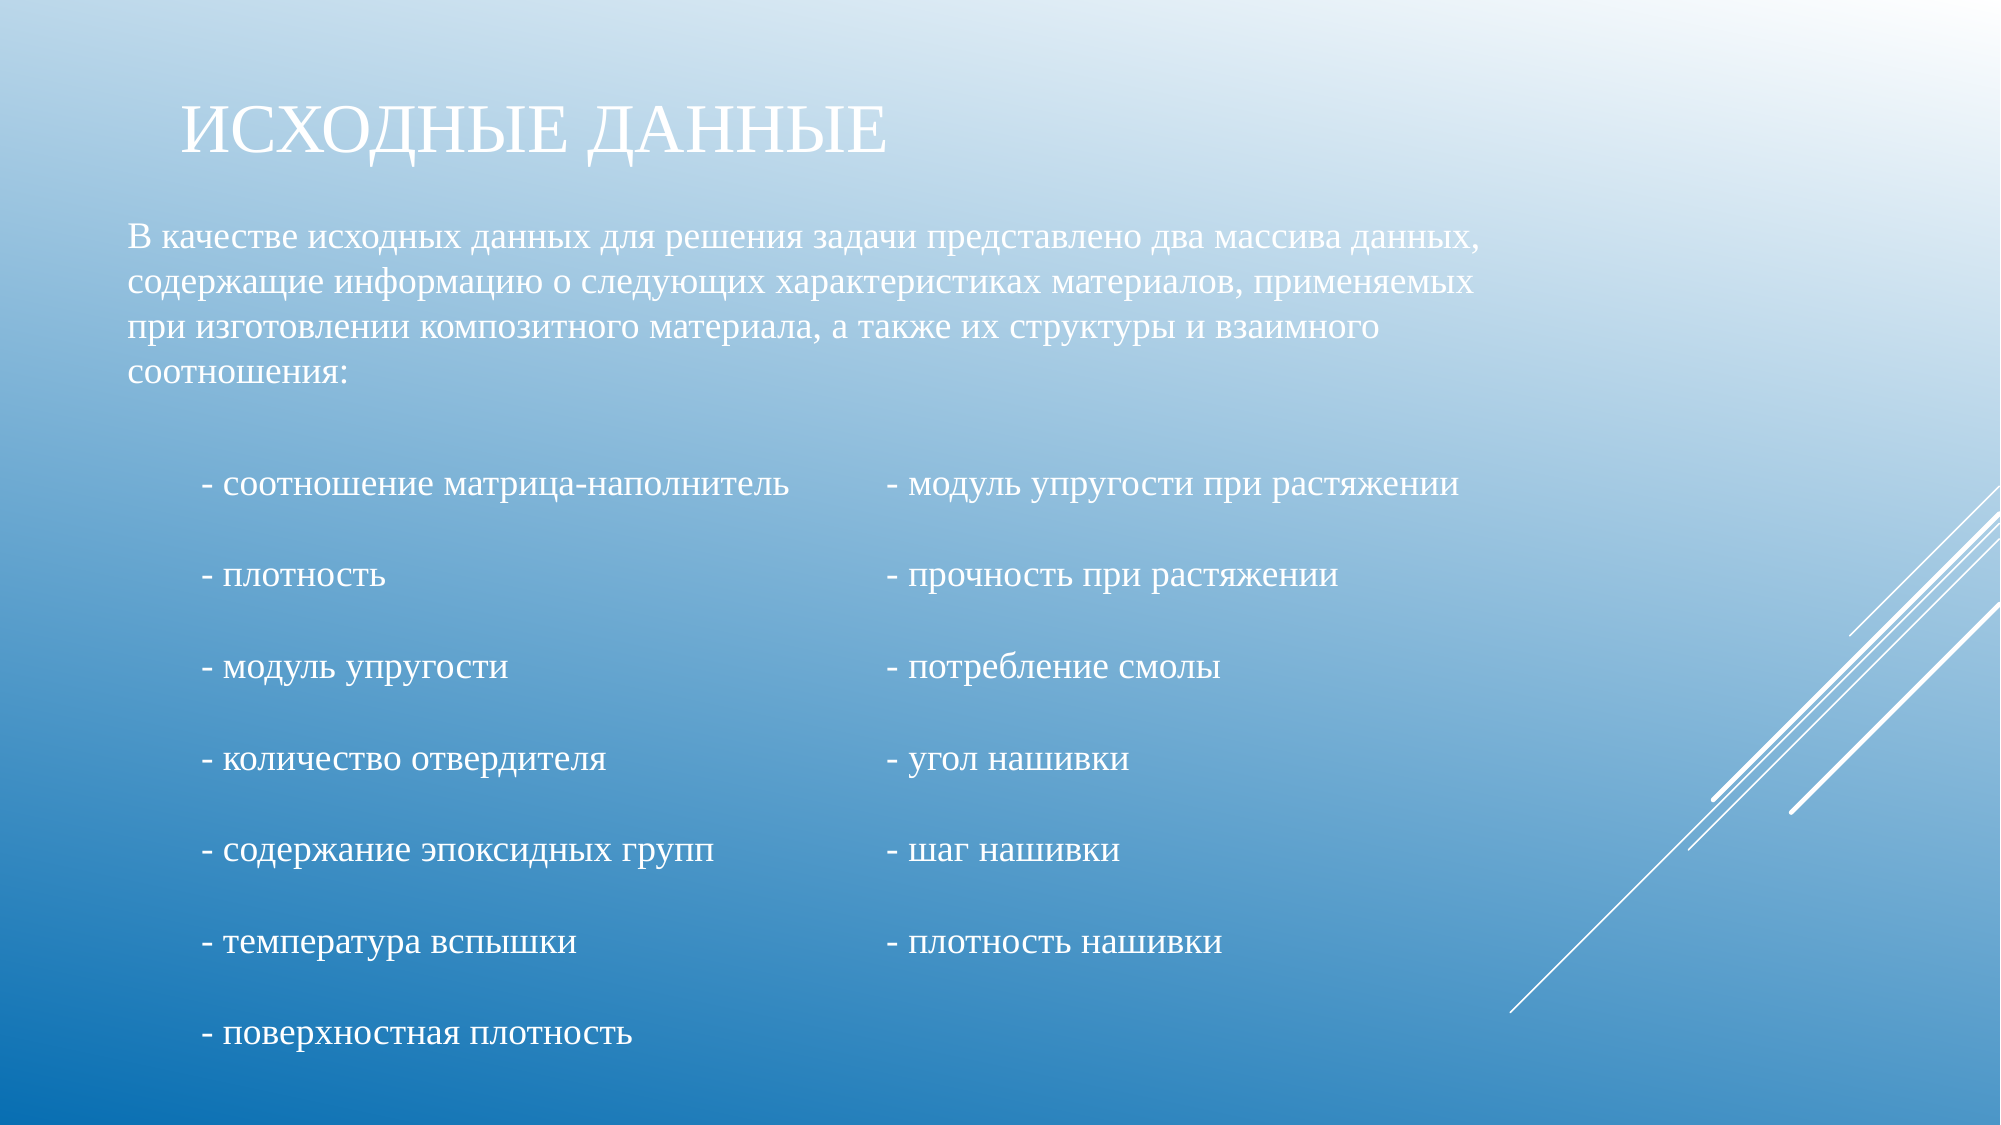

# Исходные данные
В качестве исходных данных для решения задачи представлено два массива данных, содержащие информацию о следующих характеристиках материалов, применяемых при изготовлении композитного материала, а также их структуры и взаимного соотношения:

- соотношение матрица-наполнитель
- плотность
- модуль упругости
- количество отвердителя
- содержание эпоксидных групп
- температура вспышки
- поверхностная плотность
- модуль упругости при растяжении
- прочность при растяжении
- потребление смолы
- угол нашивки
- шаг нашивки
- плотность нашивки